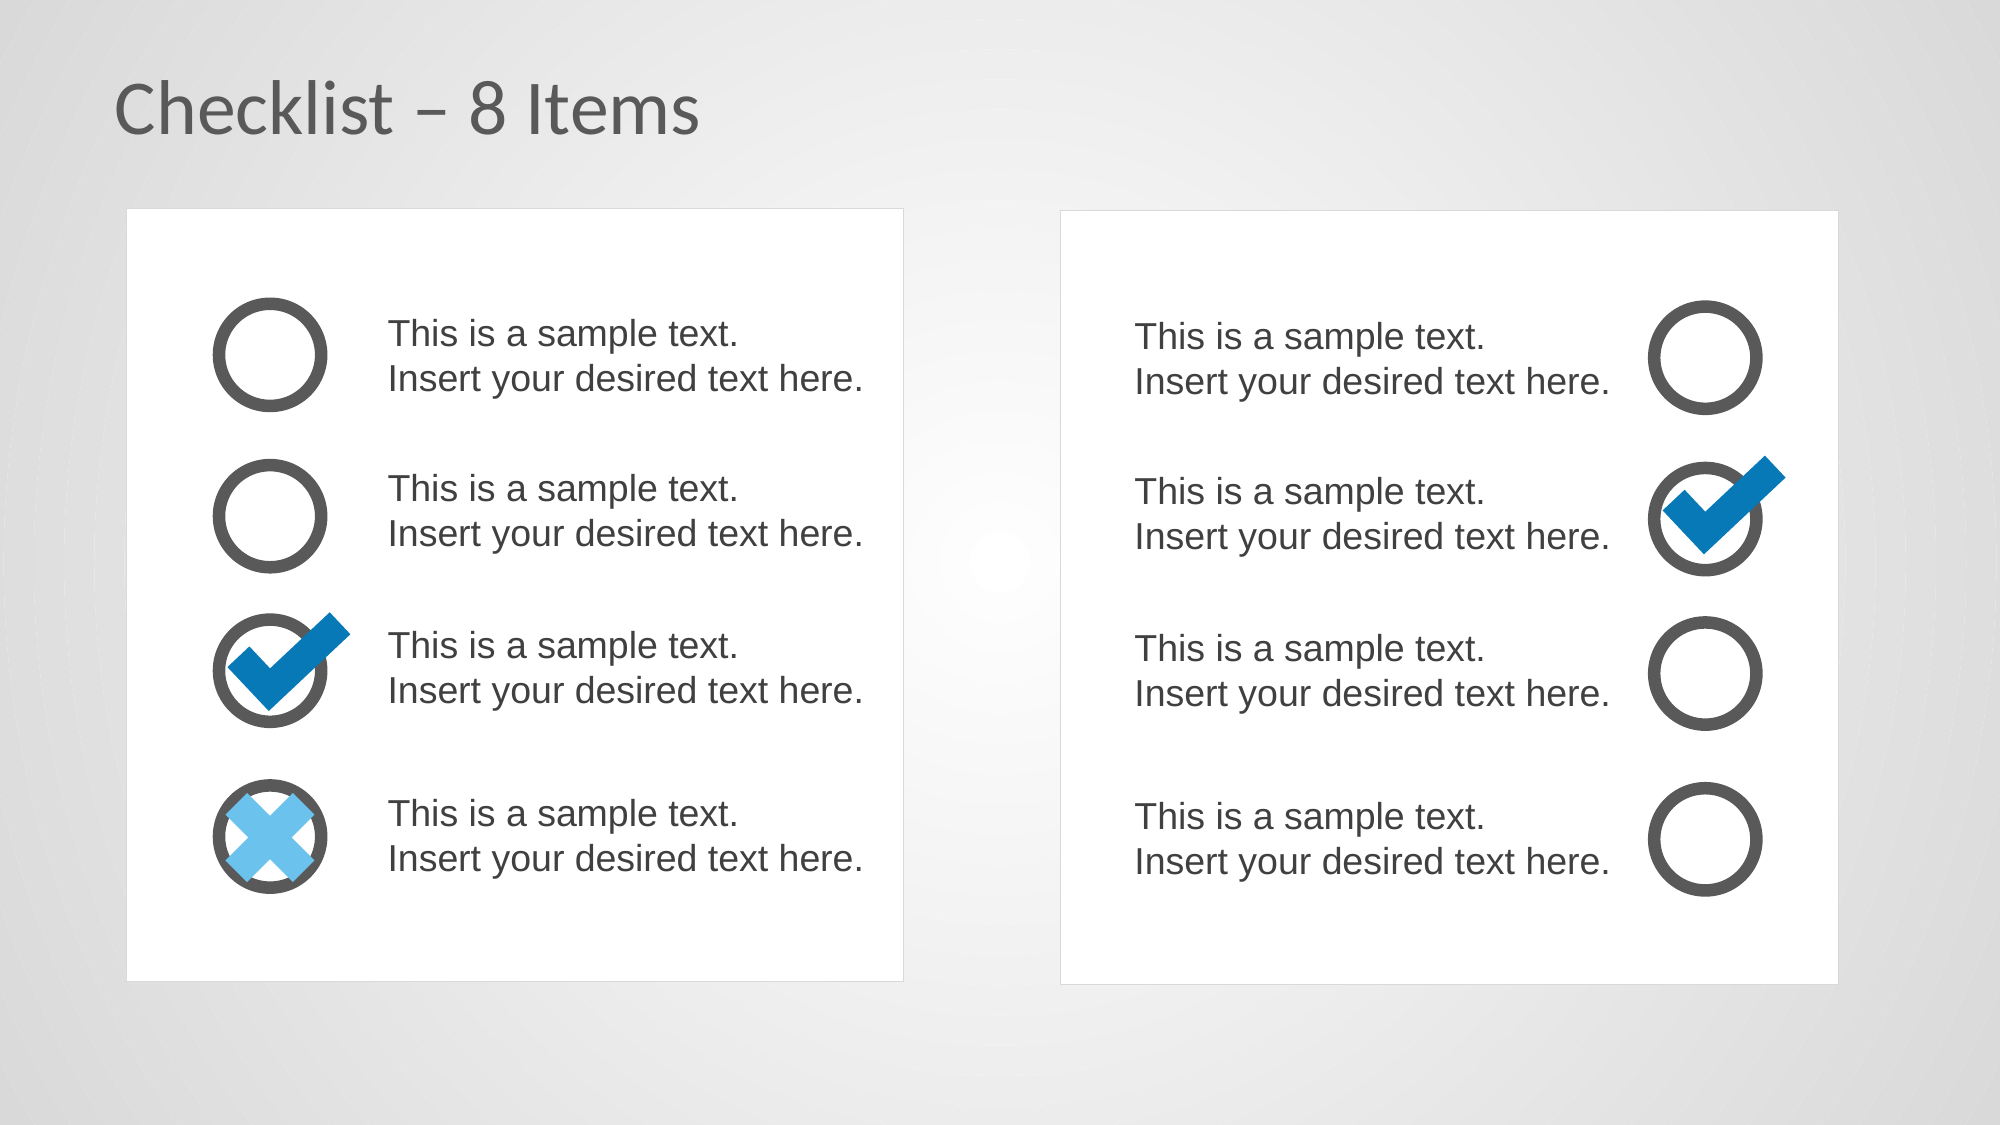

# Checklist – 8 Items

This is a sample text.
Insert your desired text here.

This is a sample text.
Insert your desired text here.

This is a sample text.
Insert your desired text here.

This is a sample text.
Insert your desired text here.

This is a sample text.
Insert your desired text here.

This is a sample text.
Insert your desired text here.

This is a sample text.
Insert your desired text here.

This is a sample text.
Insert your desired text here.